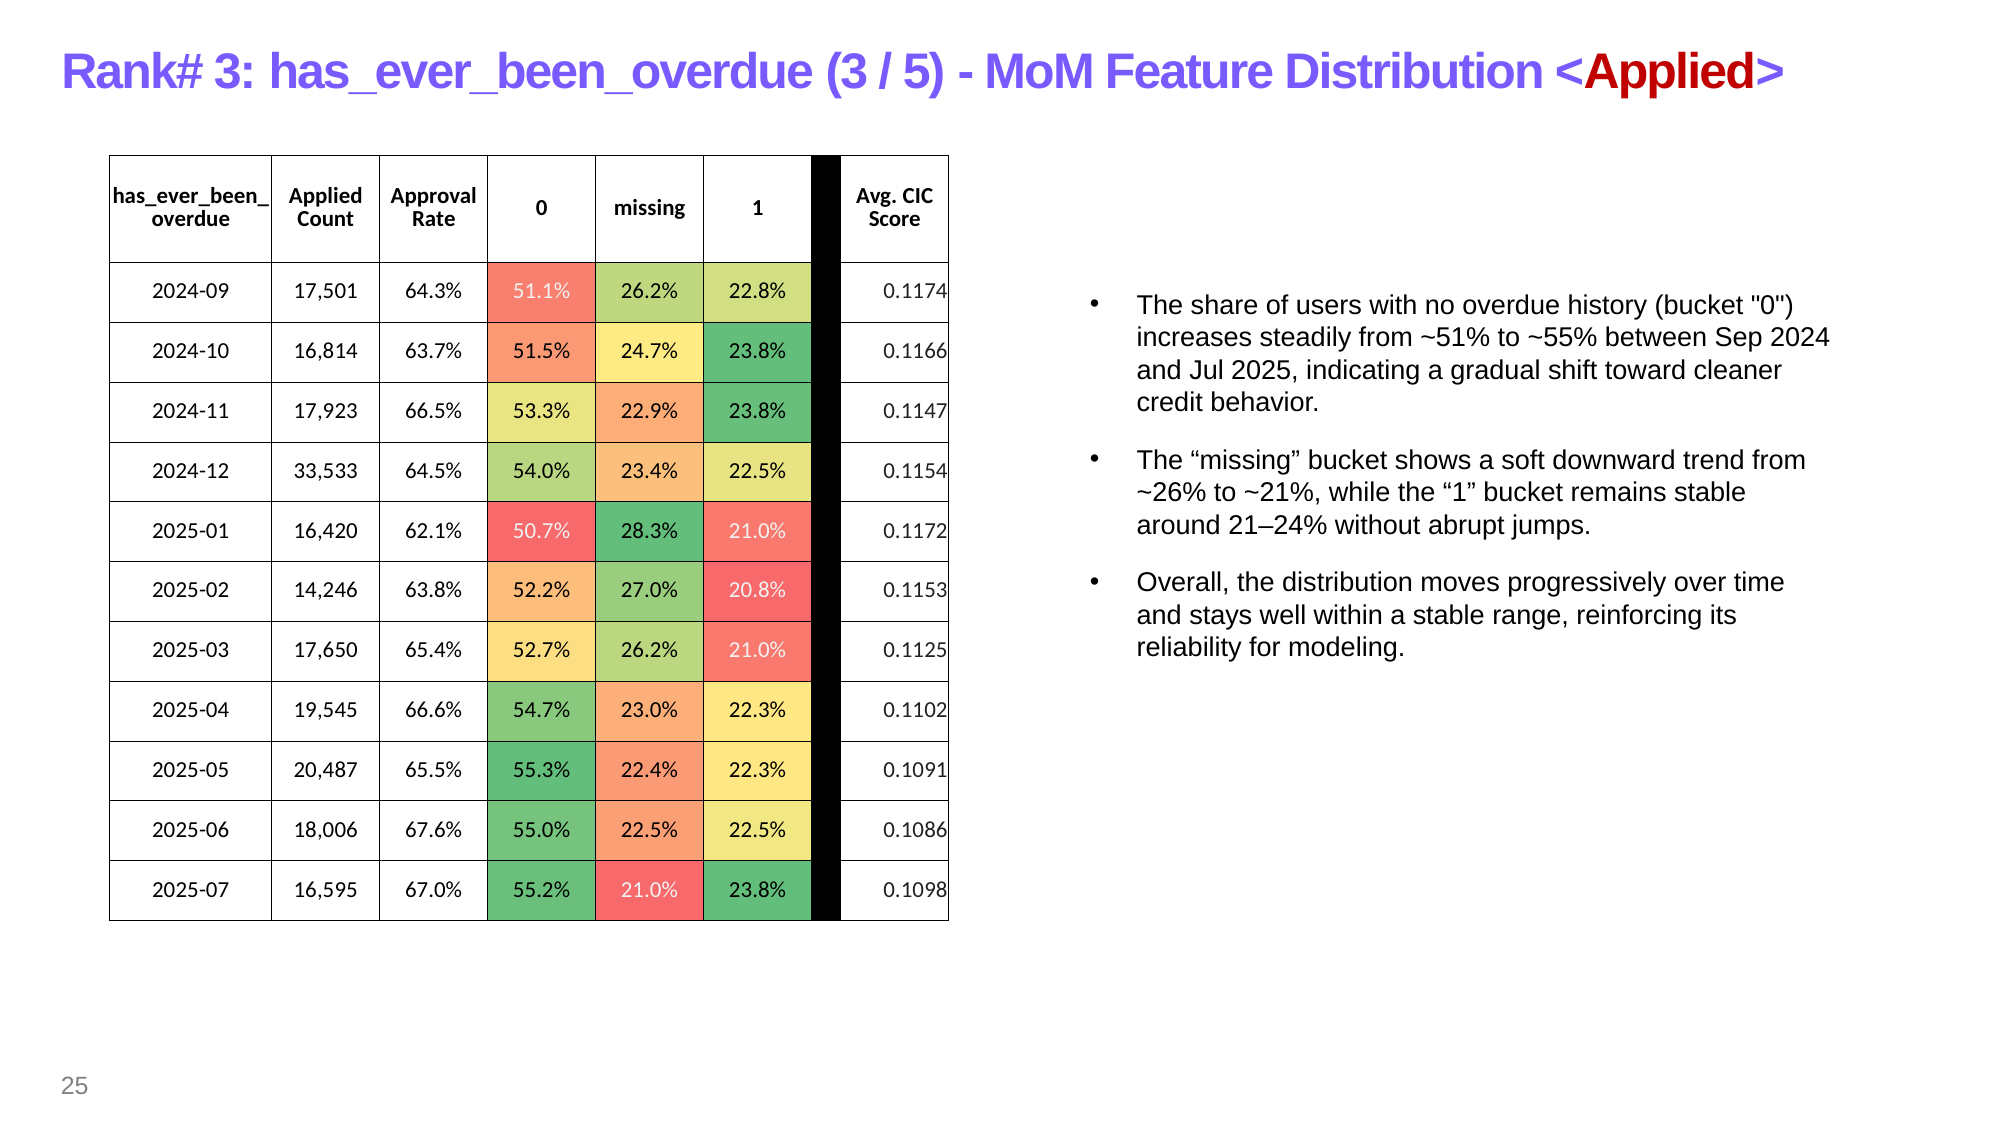

# Rank# 3: has_ever_been_overdue (3 / 5) - MoM Feature Distribution <Applied>​

| has\_ever\_been\_overdue | Applied Count | Approval Rate | 0 | missing | 1 |  | Avg. CIC Score |
| --- | --- | --- | --- | --- | --- | --- | --- |
| 2024-09 | 17,501 | 64.3% | 51.1% | 26.2% | 22.8% |  | 0.1174 |
| 2024-10 | 16,814 | 63.7% | 51.5% | 24.7% | 23.8% |  | 0.1166 |
| 2024-11 | 17,923 | 66.5% | 53.3% | 22.9% | 23.8% |  | 0.1147 |
| 2024-12 | 33,533 | 64.5% | 54.0% | 23.4% | 22.5% |  | 0.1154 |
| 2025-01 | 16,420 | 62.1% | 50.7% | 28.3% | 21.0% |  | 0.1172 |
| 2025-02 | 14,246 | 63.8% | 52.2% | 27.0% | 20.8% |  | 0.1153 |
| 2025-03 | 17,650 | 65.4% | 52.7% | 26.2% | 21.0% |  | 0.1125 |
| 2025-04 | 19,545 | 66.6% | 54.7% | 23.0% | 22.3% |  | 0.1102 |
| 2025-05 | 20,487 | 65.5% | 55.3% | 22.4% | 22.3% |  | 0.1091 |
| 2025-06 | 18,006 | 67.6% | 55.0% | 22.5% | 22.5% |  | 0.1086 |
| 2025-07 | 16,595 | 67.0% | 55.2% | 21.0% | 23.8% |  | 0.1098 |
The share of users with no overdue history (bucket "0") increases steadily from ~51% to ~55% between Sep 2024 and Jul 2025, indicating a gradual shift toward cleaner credit behavior.
The “missing” bucket shows a soft downward trend from ~26% to ~21%, while the “1” bucket remains stable around 21–24% without abrupt jumps.
Overall, the distribution moves progressively over time and stays well within a stable range, reinforcing its reliability for modeling.
25